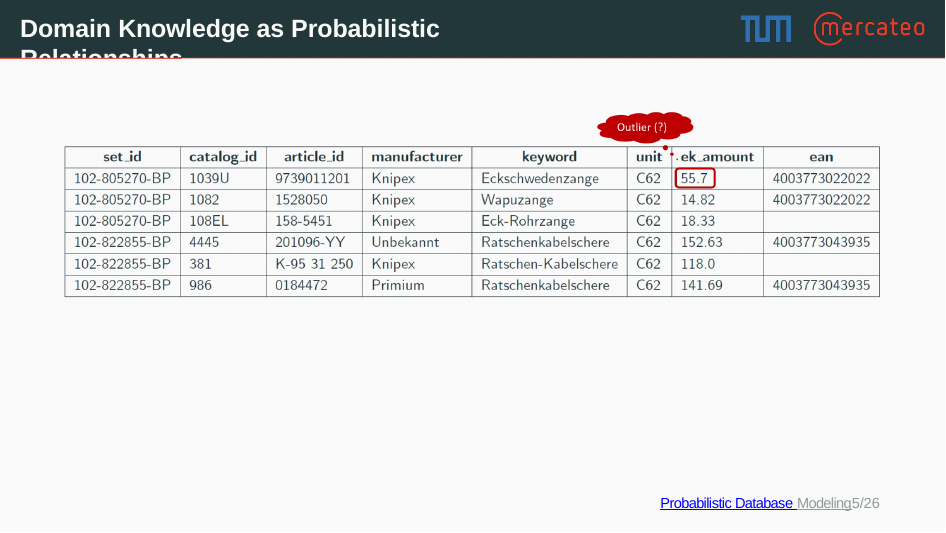

Domain Knowledge as Probabilistic Relationships

Probabilistic Database Modeling5/26